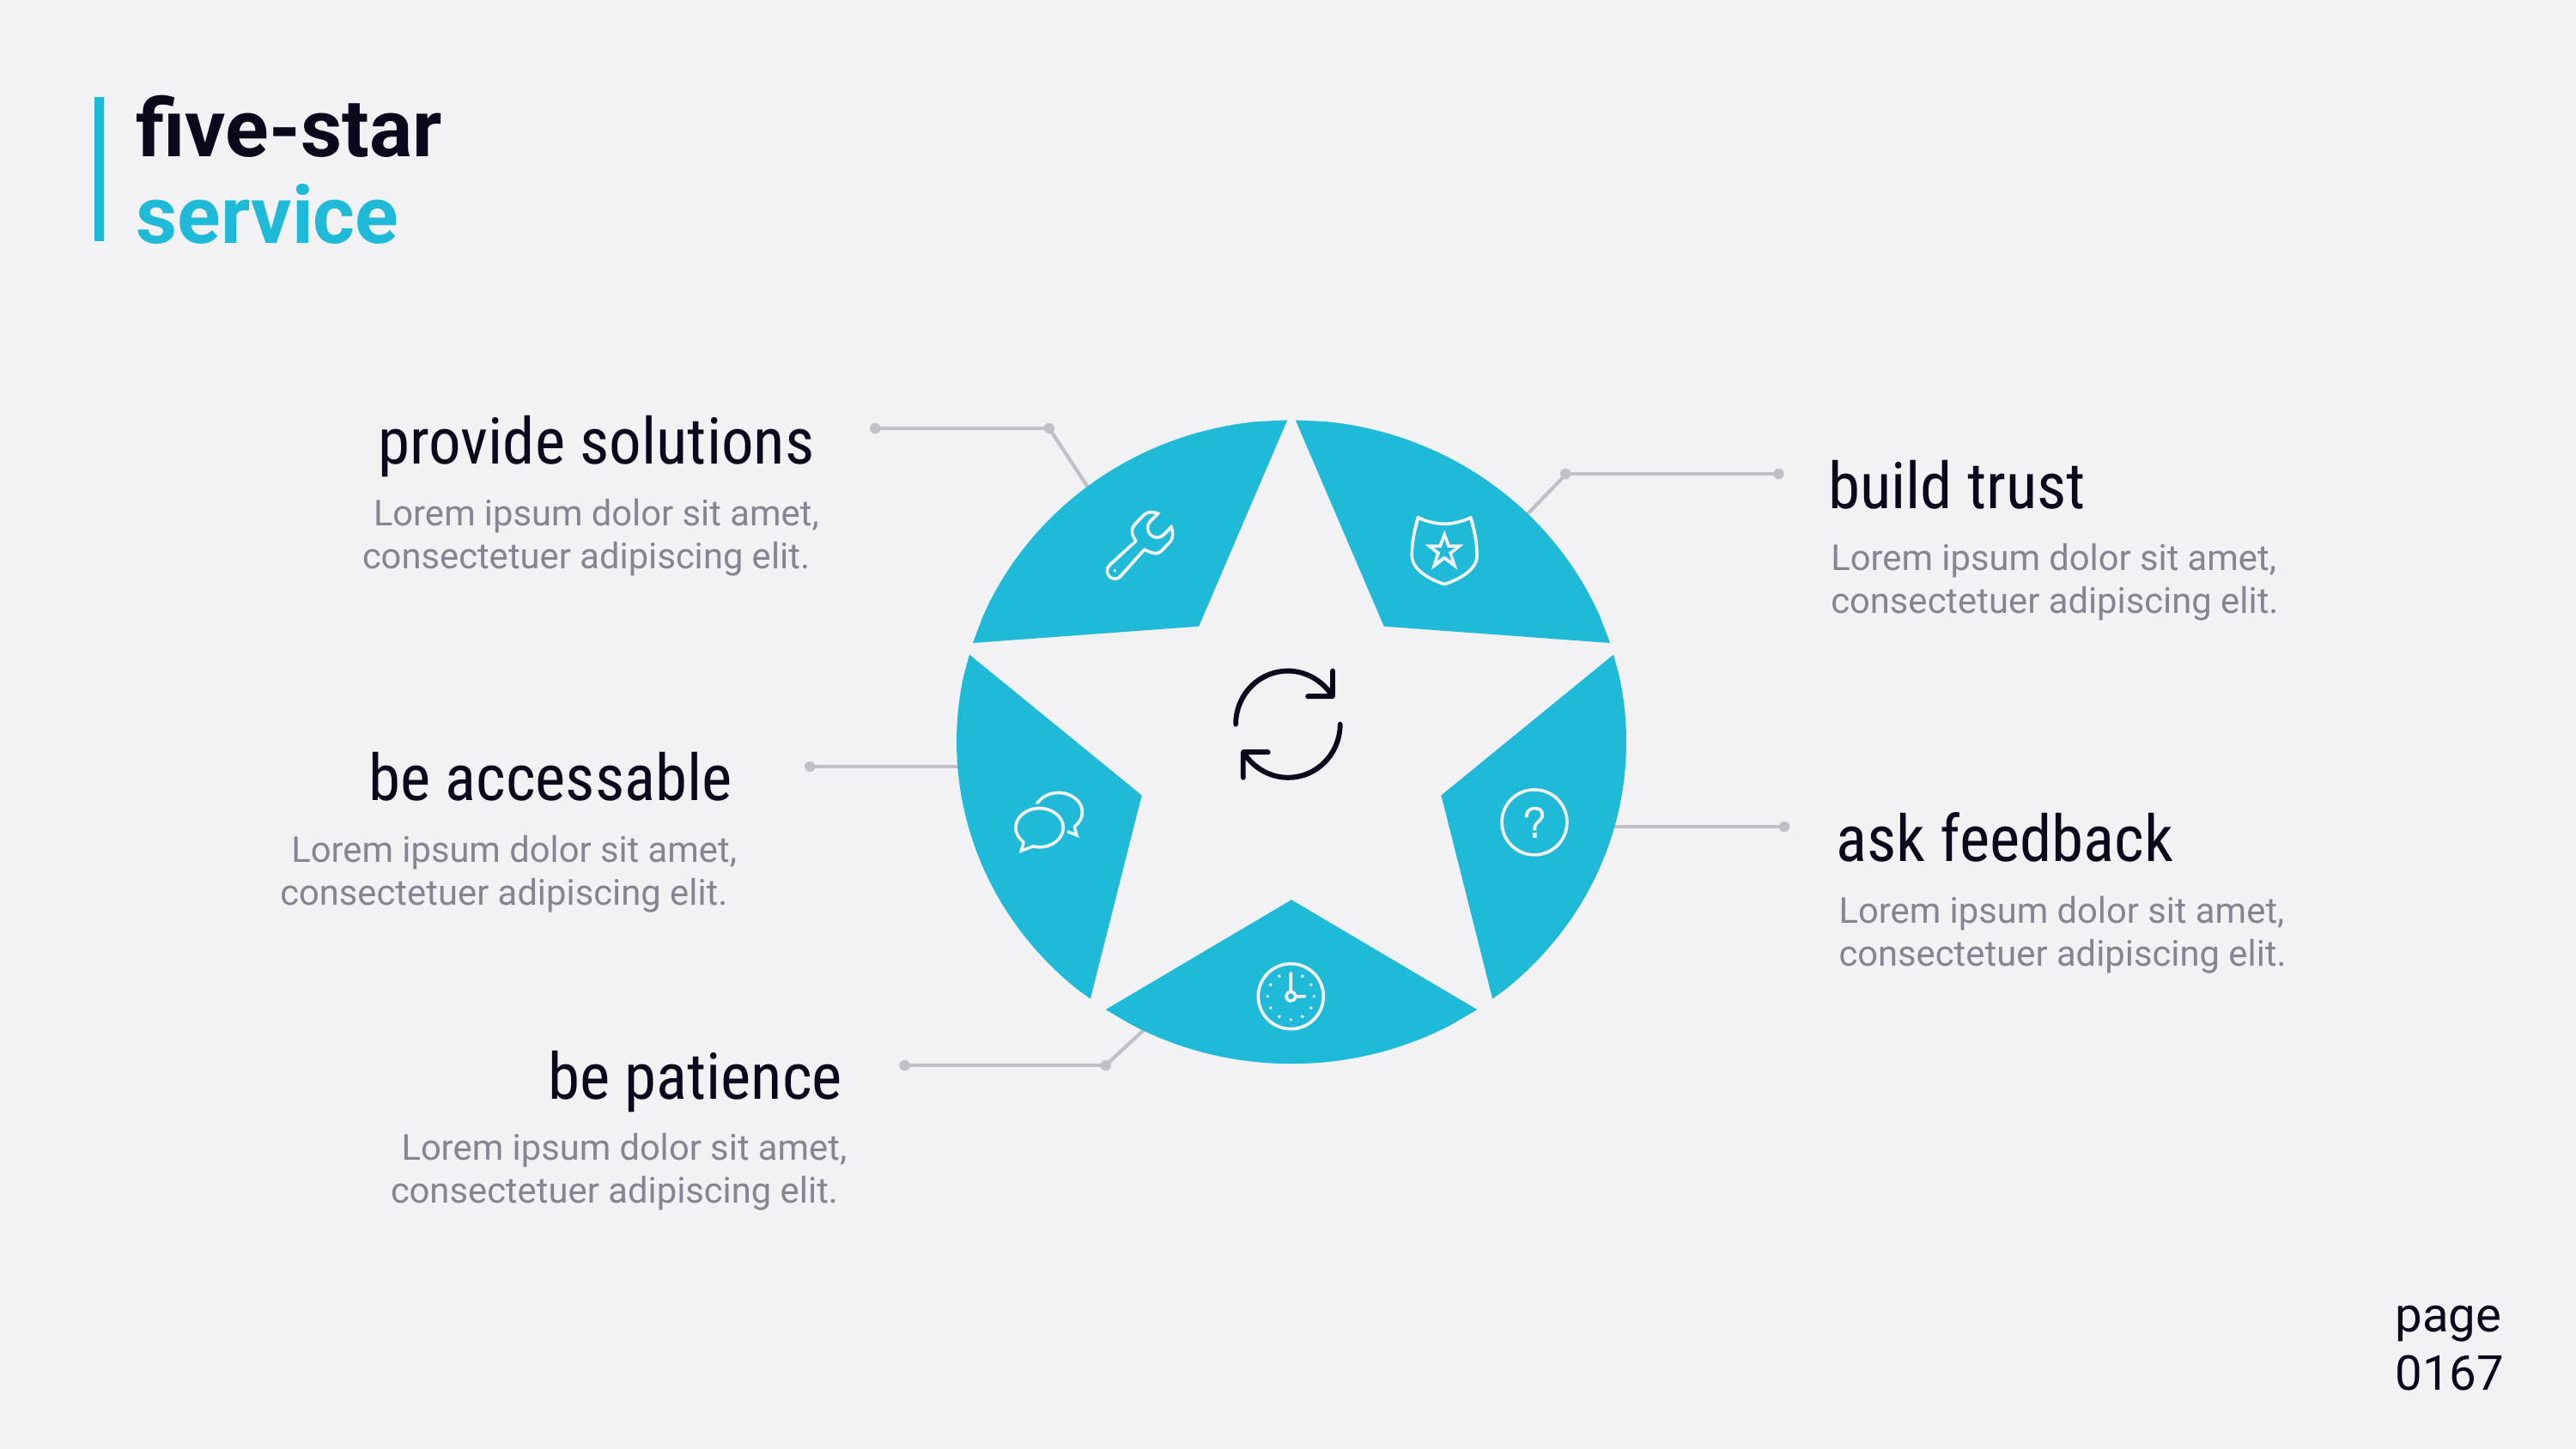

# five-star service
provide solutions
Lorem ipsum dolor sit amet, consectetuer adipiscing elit.

build trust
Lorem ipsum dolor sit amet, consectetuer adipiscing elit.

be accessable
Lorem ipsum dolor sit amet, consectetuer adipiscing elit.
ask feedback
Lorem ipsum dolor sit amet, consectetuer adipiscing elit.
be patience
Lorem ipsum dolor sit amet, consectetuer adipiscing elit.
page
0167